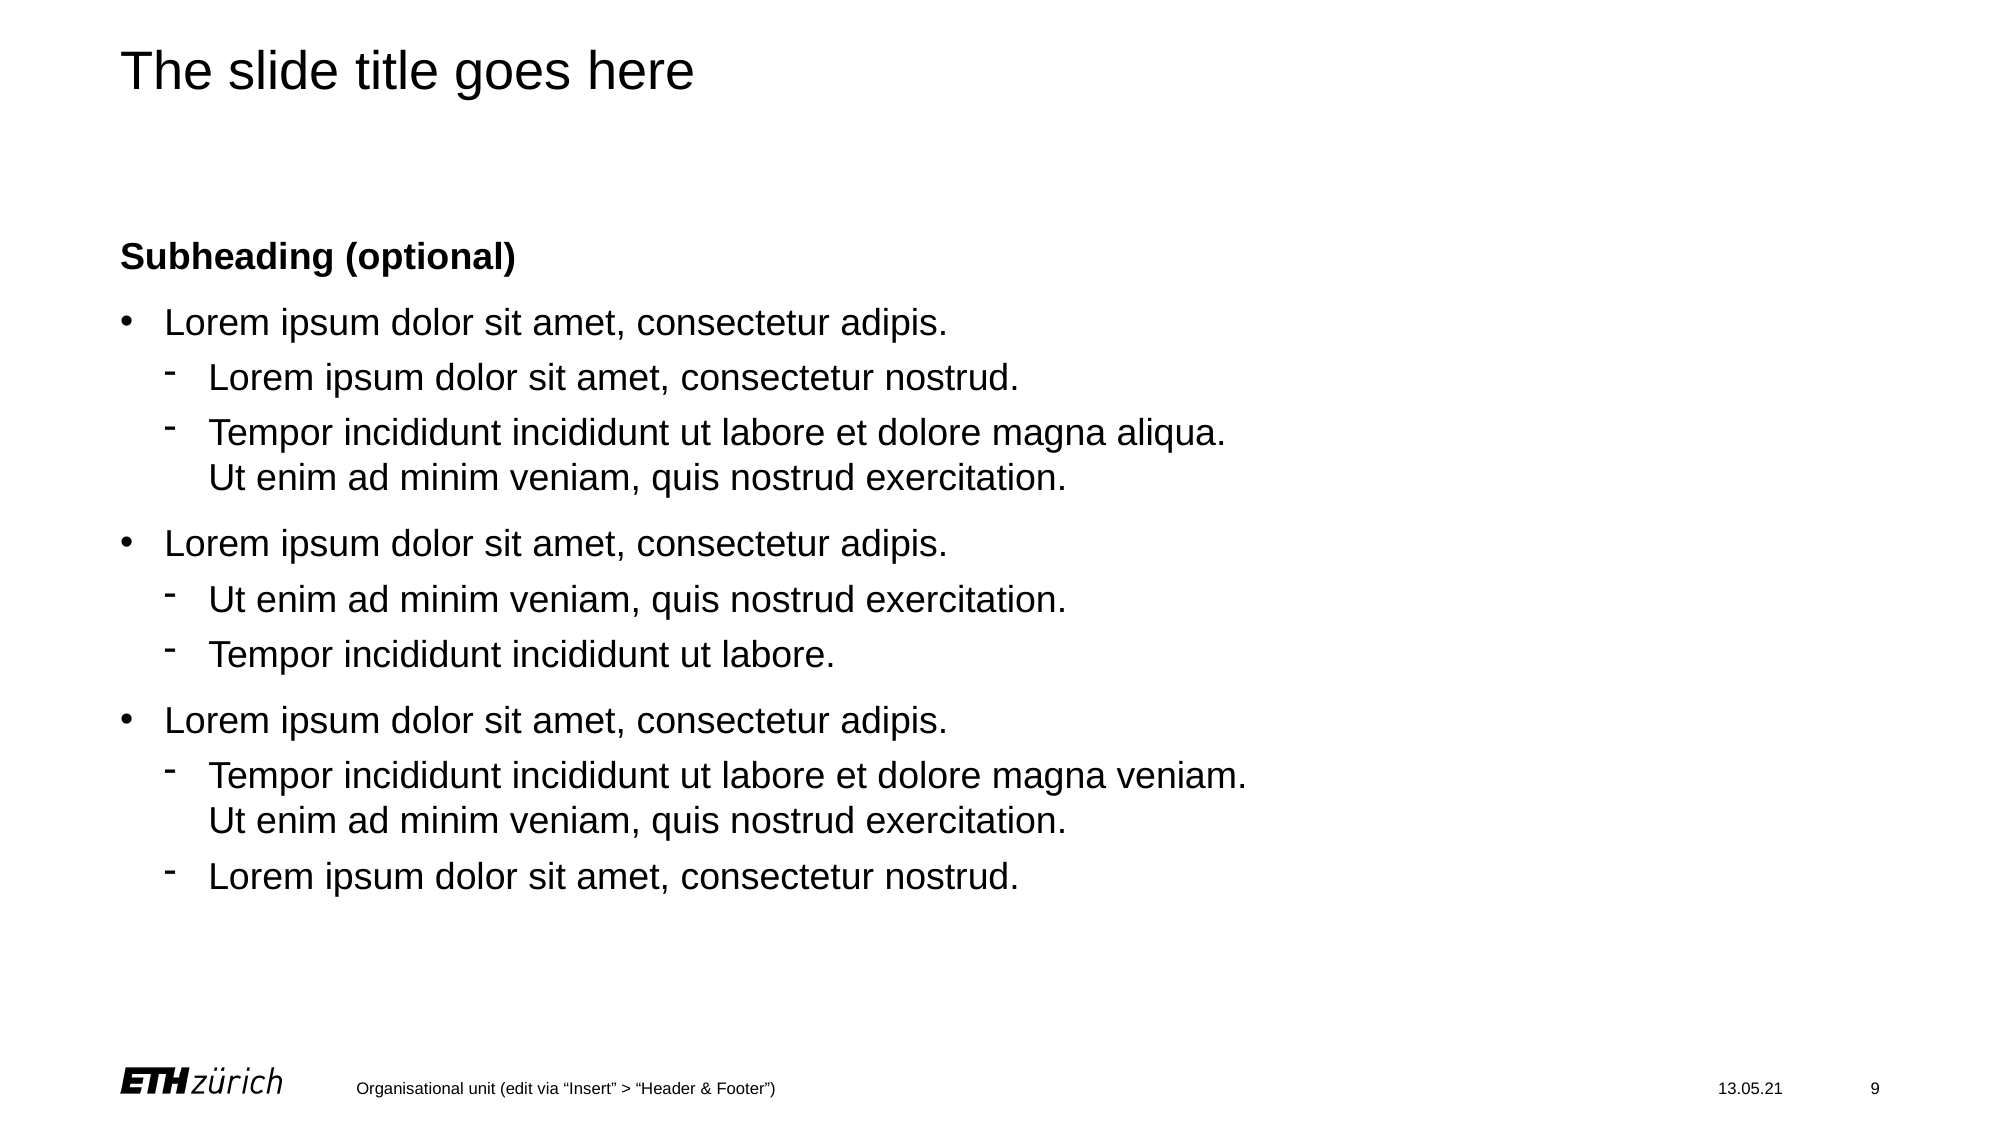

# The slide title goes here
Subheading (optional)
Lorem ipsum dolor sit amet, consectetur adipis.
Lorem ipsum dolor sit amet, consectetur nostrud.
Tempor incididunt incididunt ut labore et dolore magna aliqua.
Ut enim ad minim veniam, quis nostrud exercitation.
Lorem ipsum dolor sit amet, consectetur adipis.
Ut enim ad minim veniam, quis nostrud exercitation.
Tempor incididunt incididunt ut labore.
Lorem ipsum dolor sit amet, consectetur adipis.
Tempor incididunt incididunt ut labore et dolore magna veniam.
Ut enim ad minim veniam, quis nostrud exercitation.
Lorem ipsum dolor sit amet, consectetur nostrud.
Organisational unit (edit via “Insert” > “Header & Footer”)
13.05.21
9